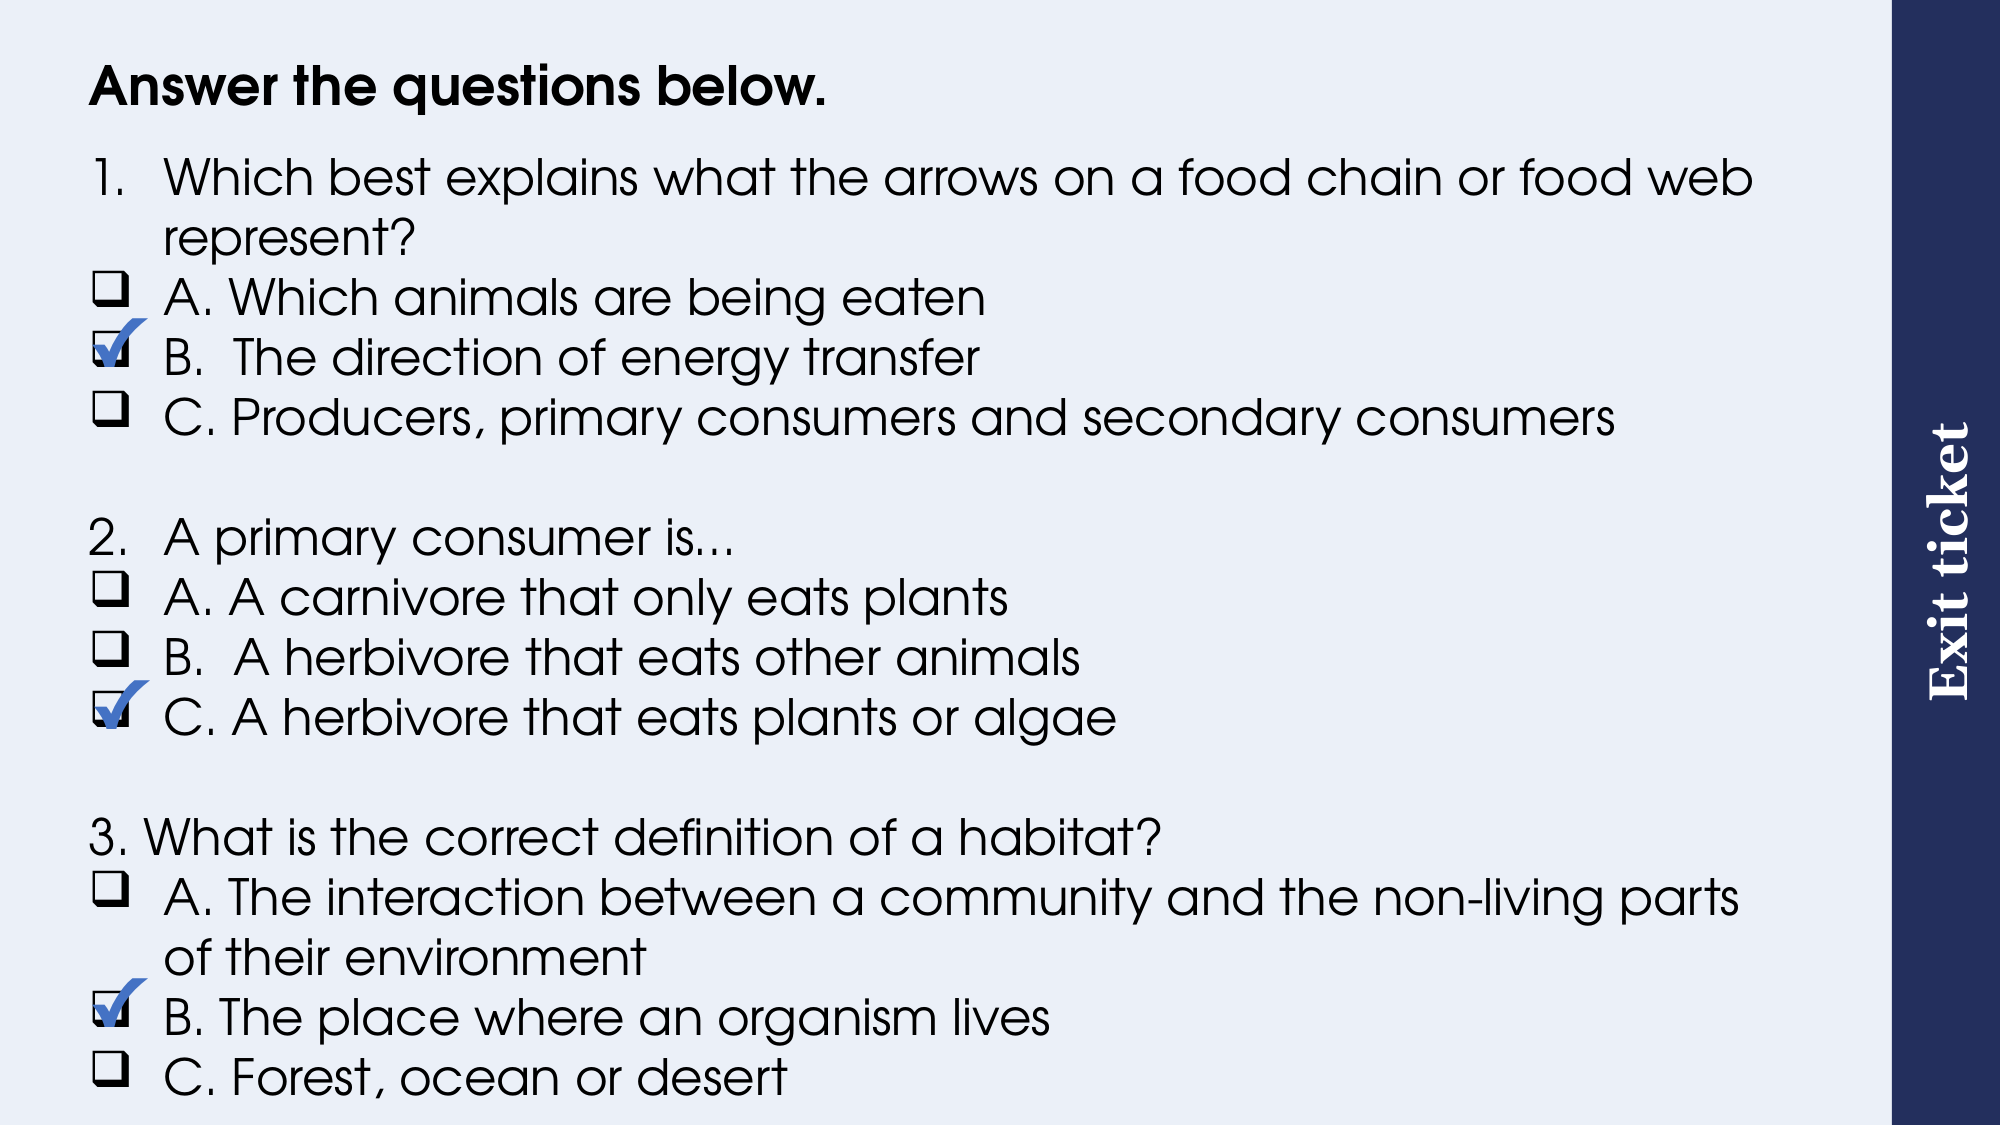

# Answer the questions below.
Which best explains what the arrows on a food chain or food web represent?
A. Which animals are being eaten
B.  The direction of energy transfer
C. Producers, primary consumers and secondary consumers

2. 	A primary consumer is…
A. A carnivore that only eats plants
B.  A herbivore that eats other animals
C. A herbivore that eats plants or algae

3. What is the correct definition of a habitat?
A. The interaction between a community and the non-living parts of their environment
B. The place where an organism lives
C. Forest, ocean or desert

✓
✓
✓